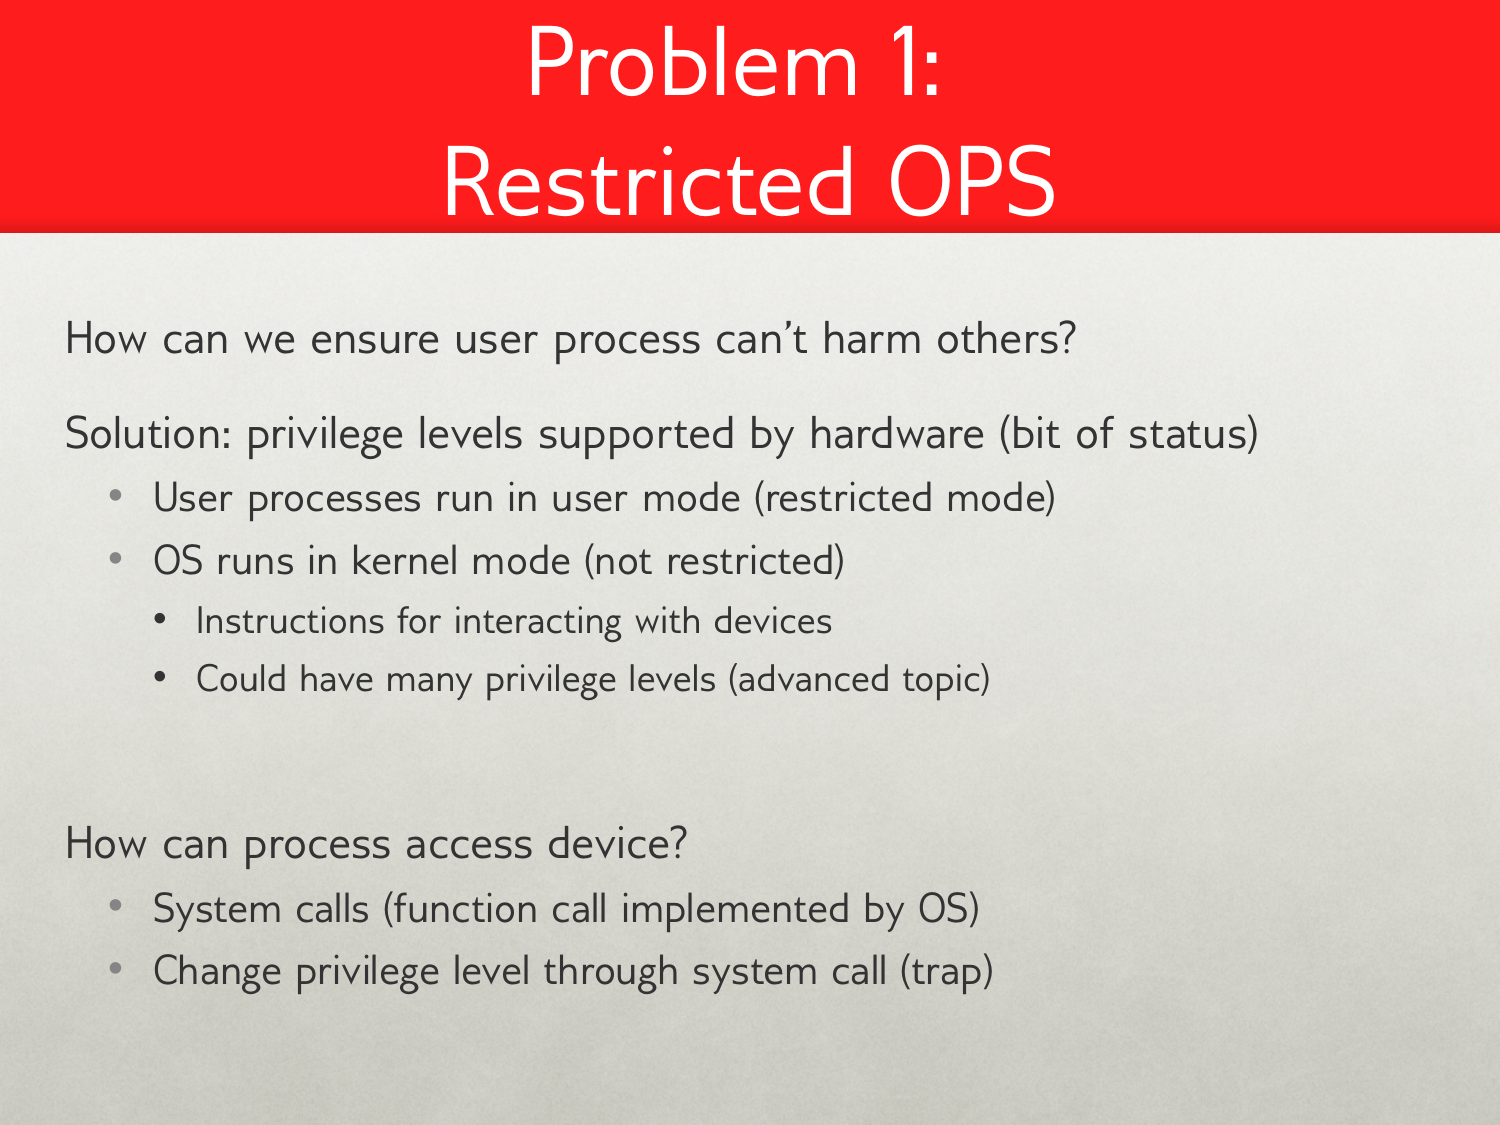

# Problem 1: Restricted OPS
How can we ensure user process can’t harm others?
Solution: privilege levels supported by hardware (bit of status)
User processes run in user mode (restricted mode)
OS runs in kernel mode (not restricted)
Instructions for interacting with devices
Could have many privilege levels (advanced topic)

How can process access device?
System calls (function call implemented by OS)
Change privilege level through system call (trap)